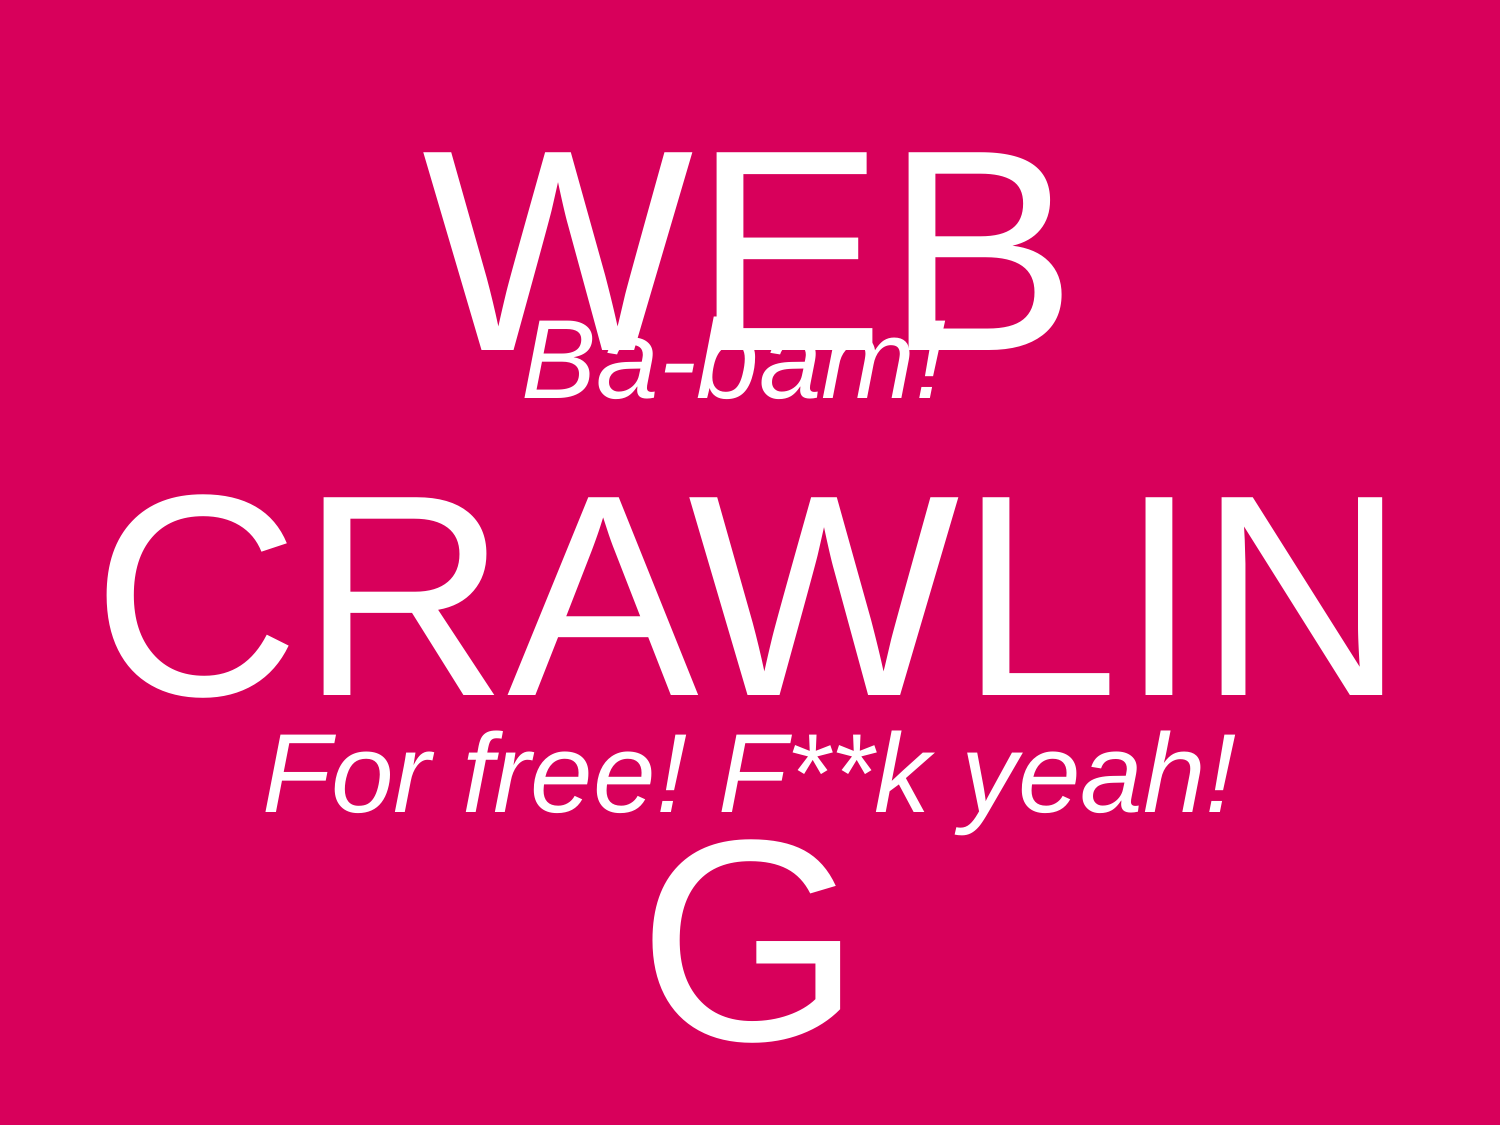

Ba-bam!
# WEB CRAWLING
For free! F**k yeah!